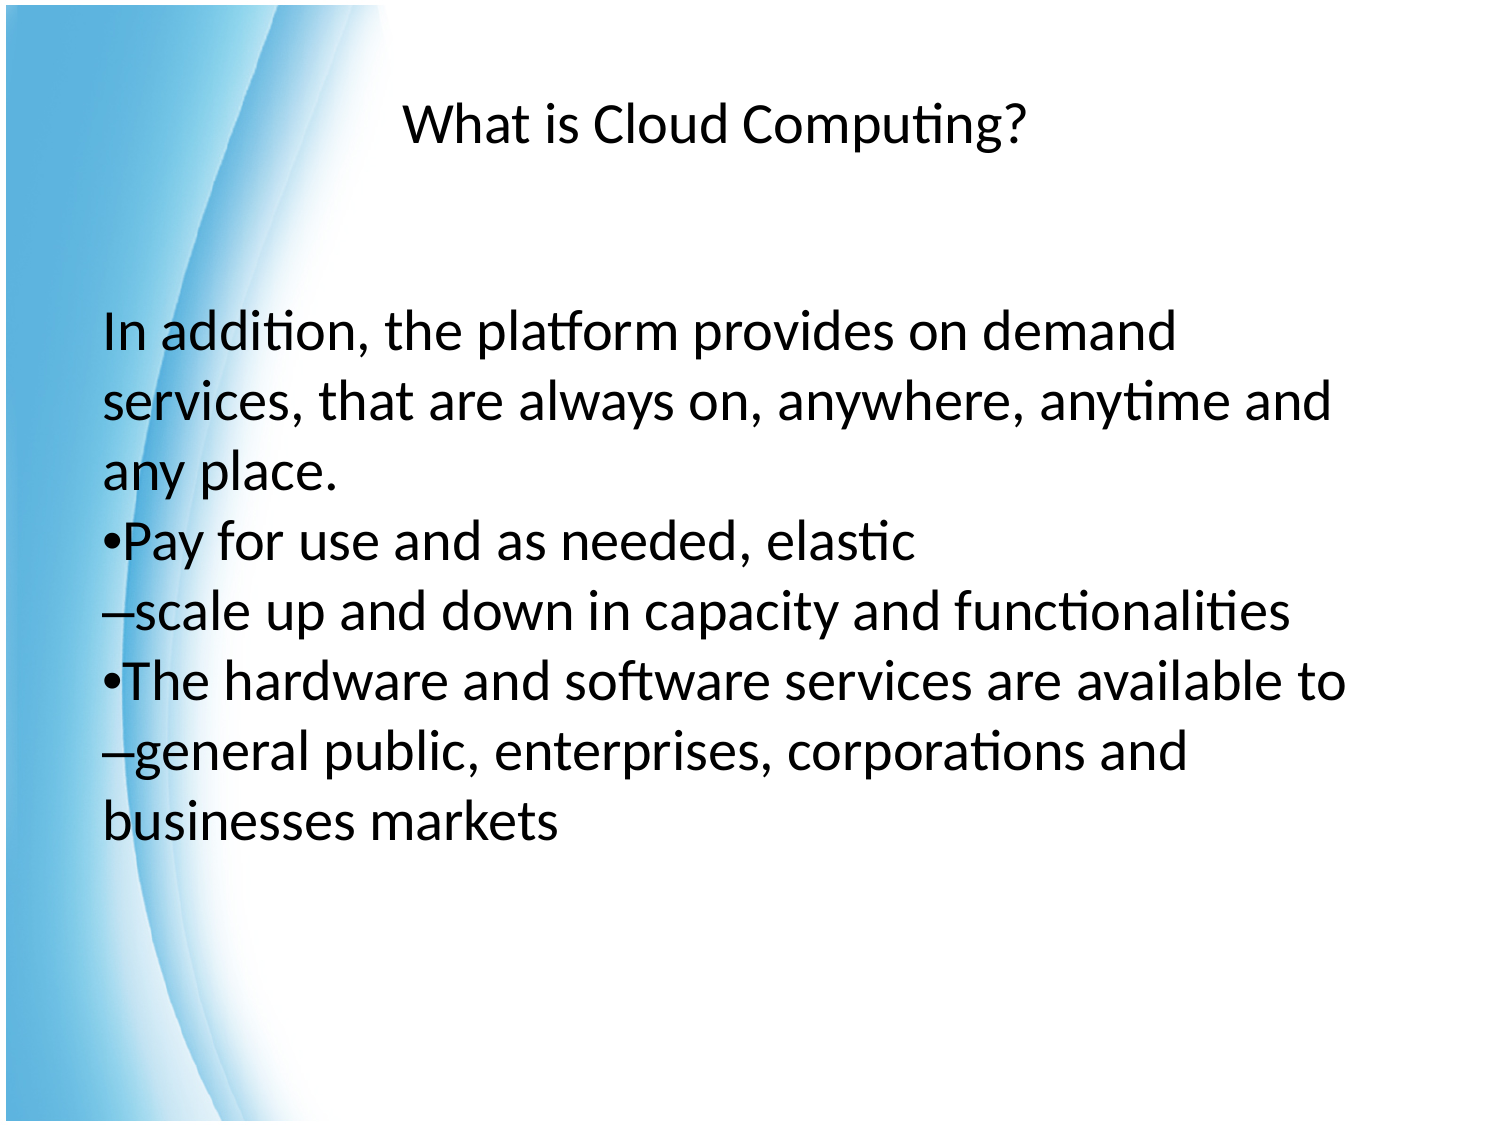

#
What is Cloud Computing?

In addition, the platform provides on demand services, that are always on, anywhere, anytime and any place.
•Pay for use and as needed, elastic
–scale up and down in capacity and functionalities
•The hardware and software services are available to
–general public, enterprises, corporations and businesses markets